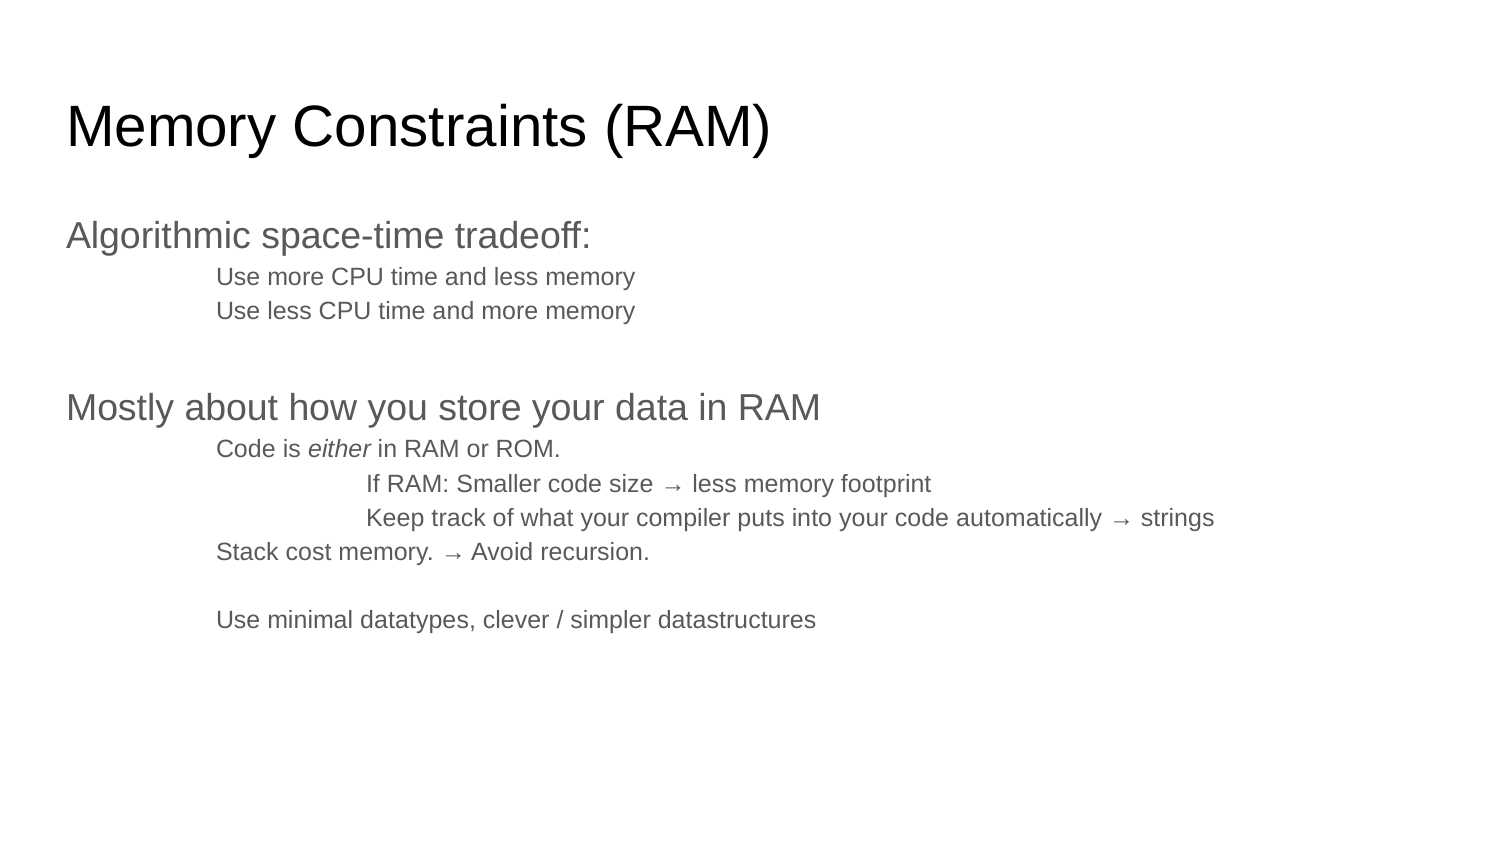

# Memory Constraints (RAM)
Algorithmic space-time tradeoff:
	Use more CPU time and less memory
	Use less CPU time and more memory
Mostly about how you store your data in RAM
	Code is either in RAM or ROM.
		If RAM: Smaller code size → less memory footprint
		Keep track of what your compiler puts into your code automatically → strings
	Stack cost memory. → Avoid recursion.
	Use minimal datatypes, clever / simpler datastructures